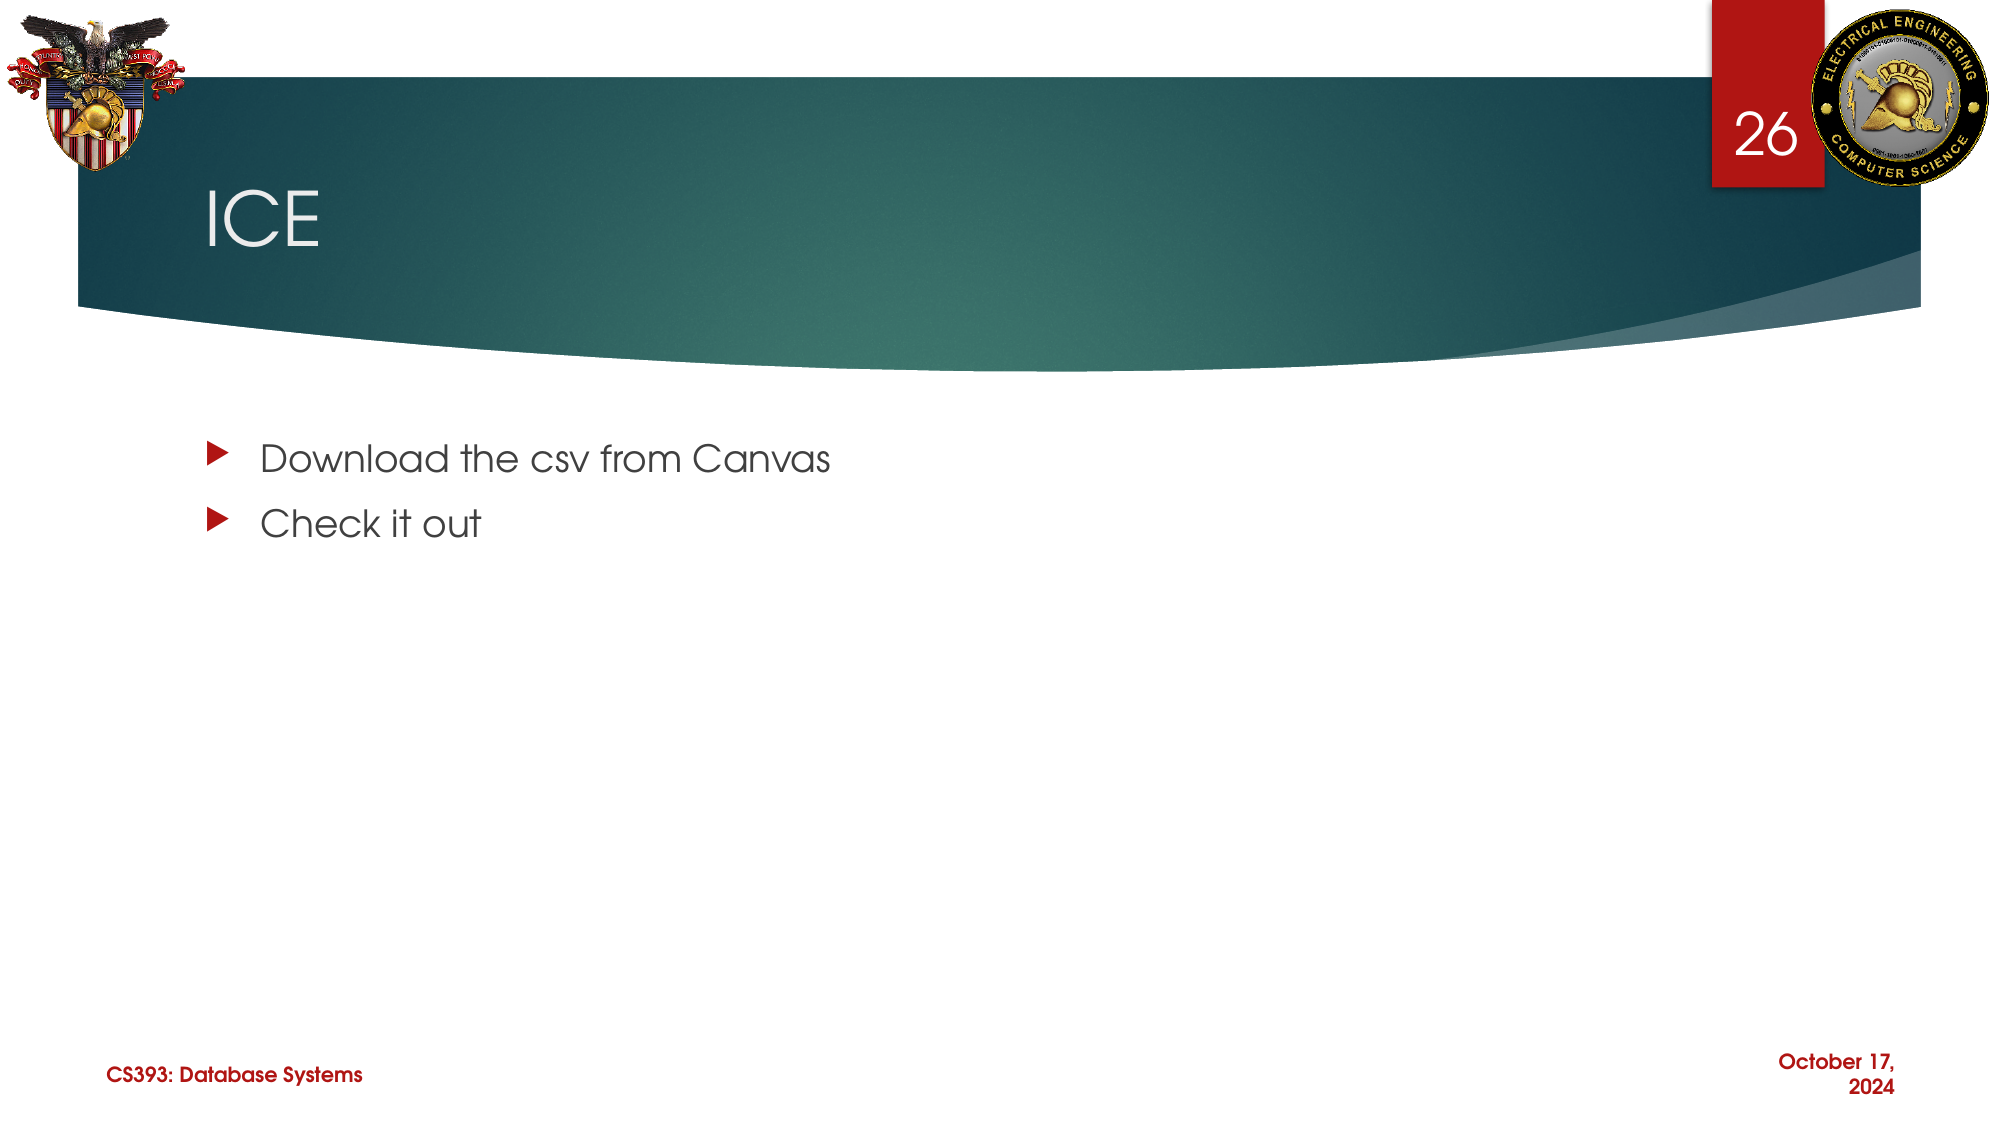

26
# ICE
Download the csv from Canvas
Check it out

CS393: Database Systems
October 17, 2024